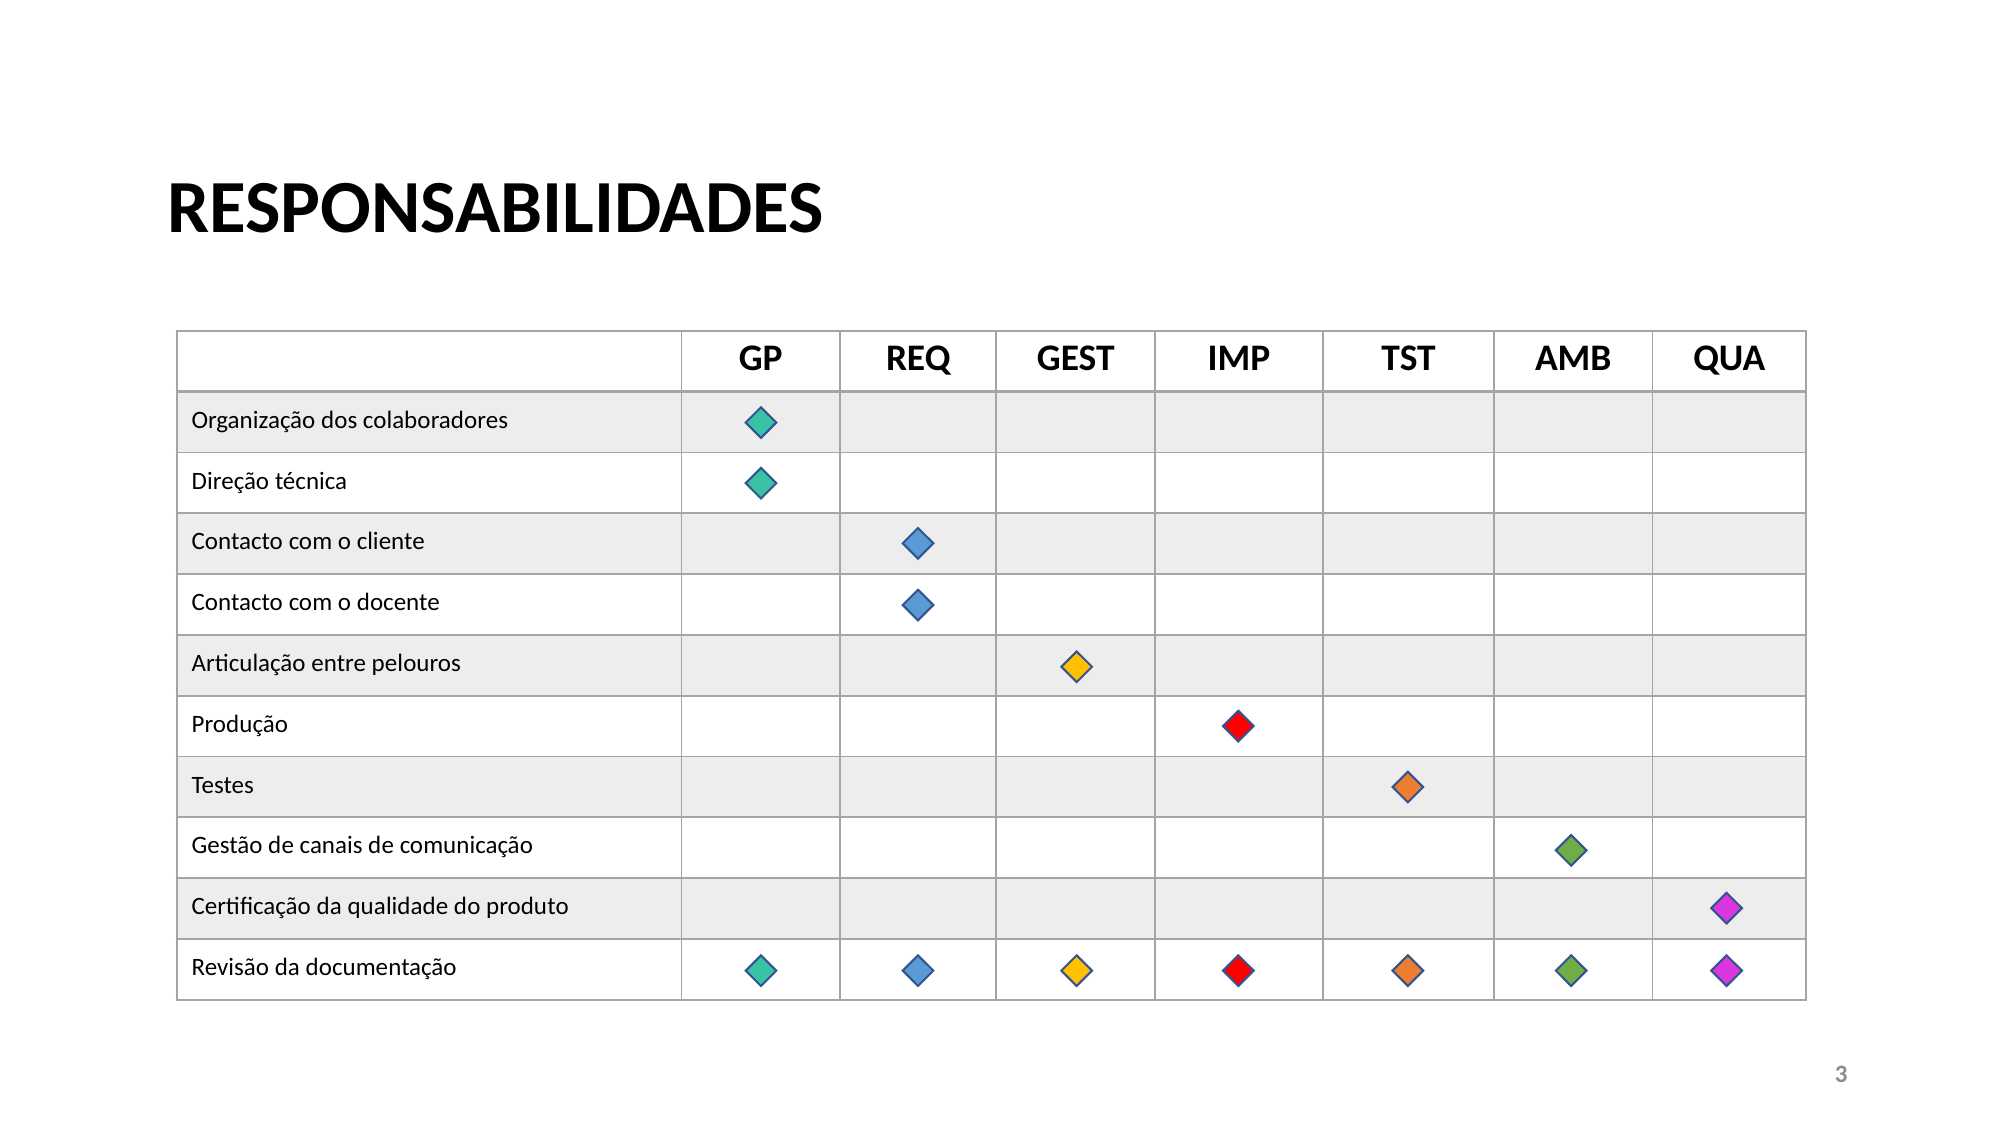

RESPONSABILIDADES
|  | GP | REQ | GEST | IMP | TST | AMB | QUA |
| --- | --- | --- | --- | --- | --- | --- | --- |
| Organização dos colaboradores |  |  |  |  |  |  |  |
| Direção técnica |  |  |  |  |  |  |  |
| Contacto com o cliente |  |  |  |  |  |  |  |
| Contacto com o docente |  |  |  |  |  |  |  |
| Articulação entre pelouros |  |  |  |  |  |  |  |
| Produção |  |  |  |  |  |  |  |
| Testes |  |  |  |  |  |  |  |
| Gestão de canais de comunicação |  |  |  |  |  |  |  |
| Certificação da qualidade do produto |  |  |  |  |  |  |  |
| Revisão da documentação |  |  |  |  |  |  |  |

3